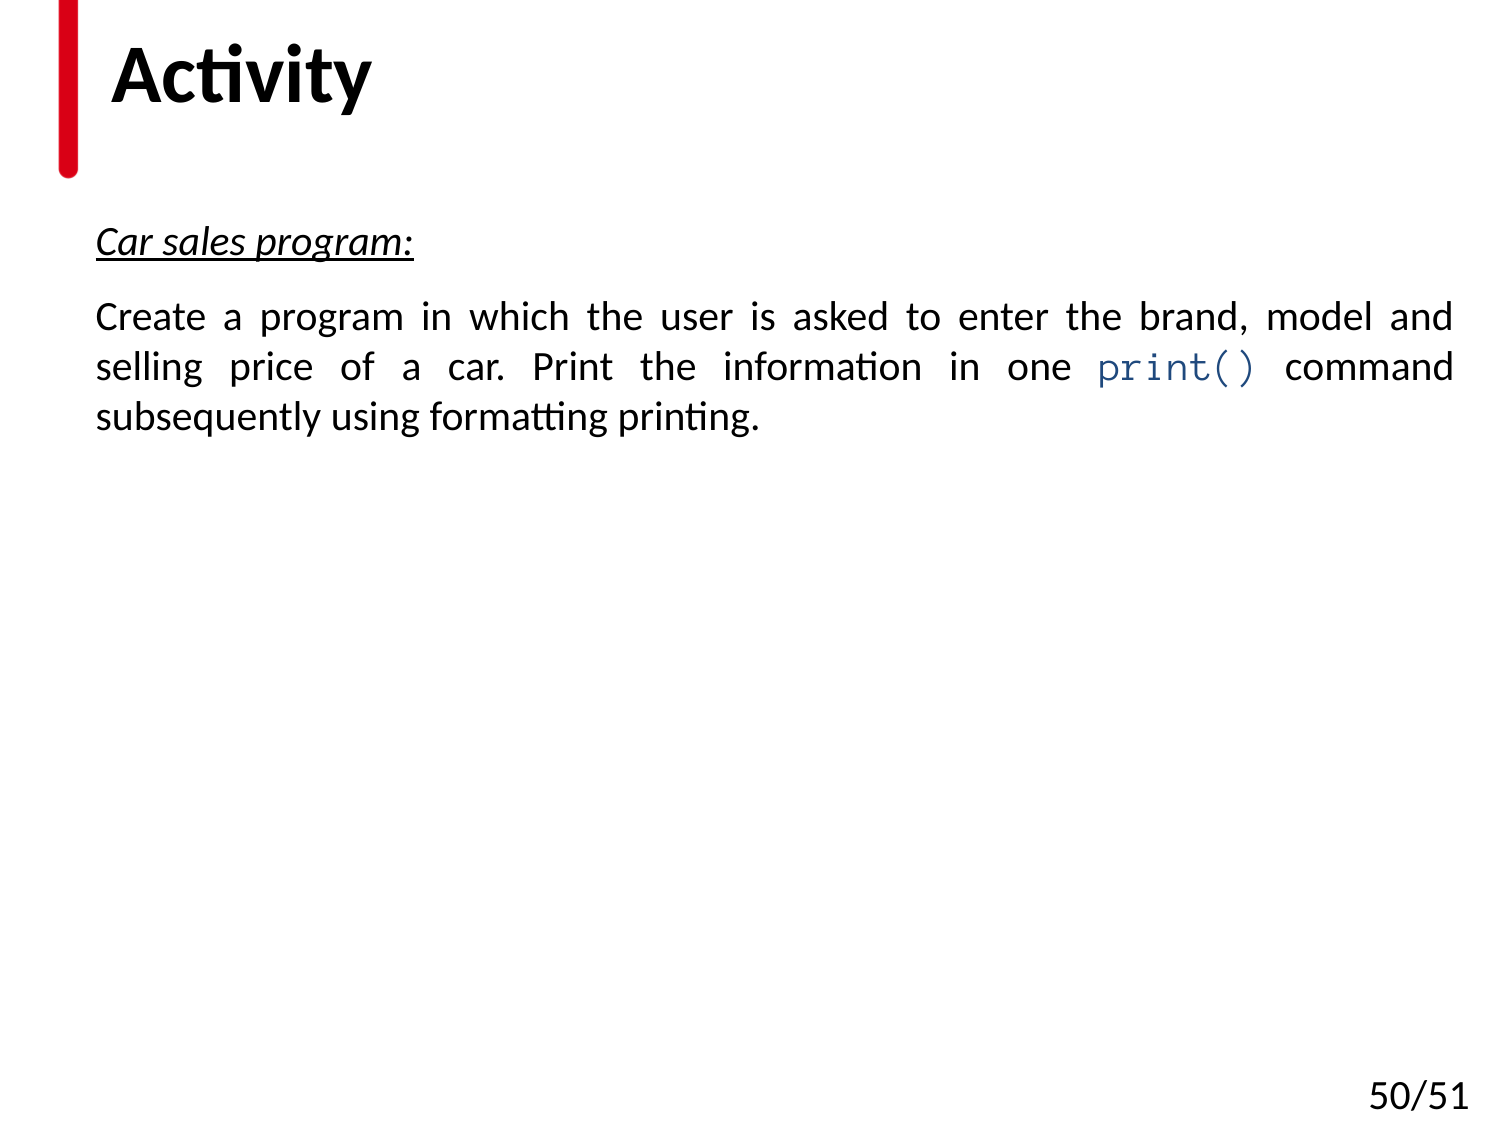

# Activity
Car sales program:
Create a program in which the user is asked to enter the brand, model and selling price of a car. Print the information in one print() command subsequently using formatting printing.